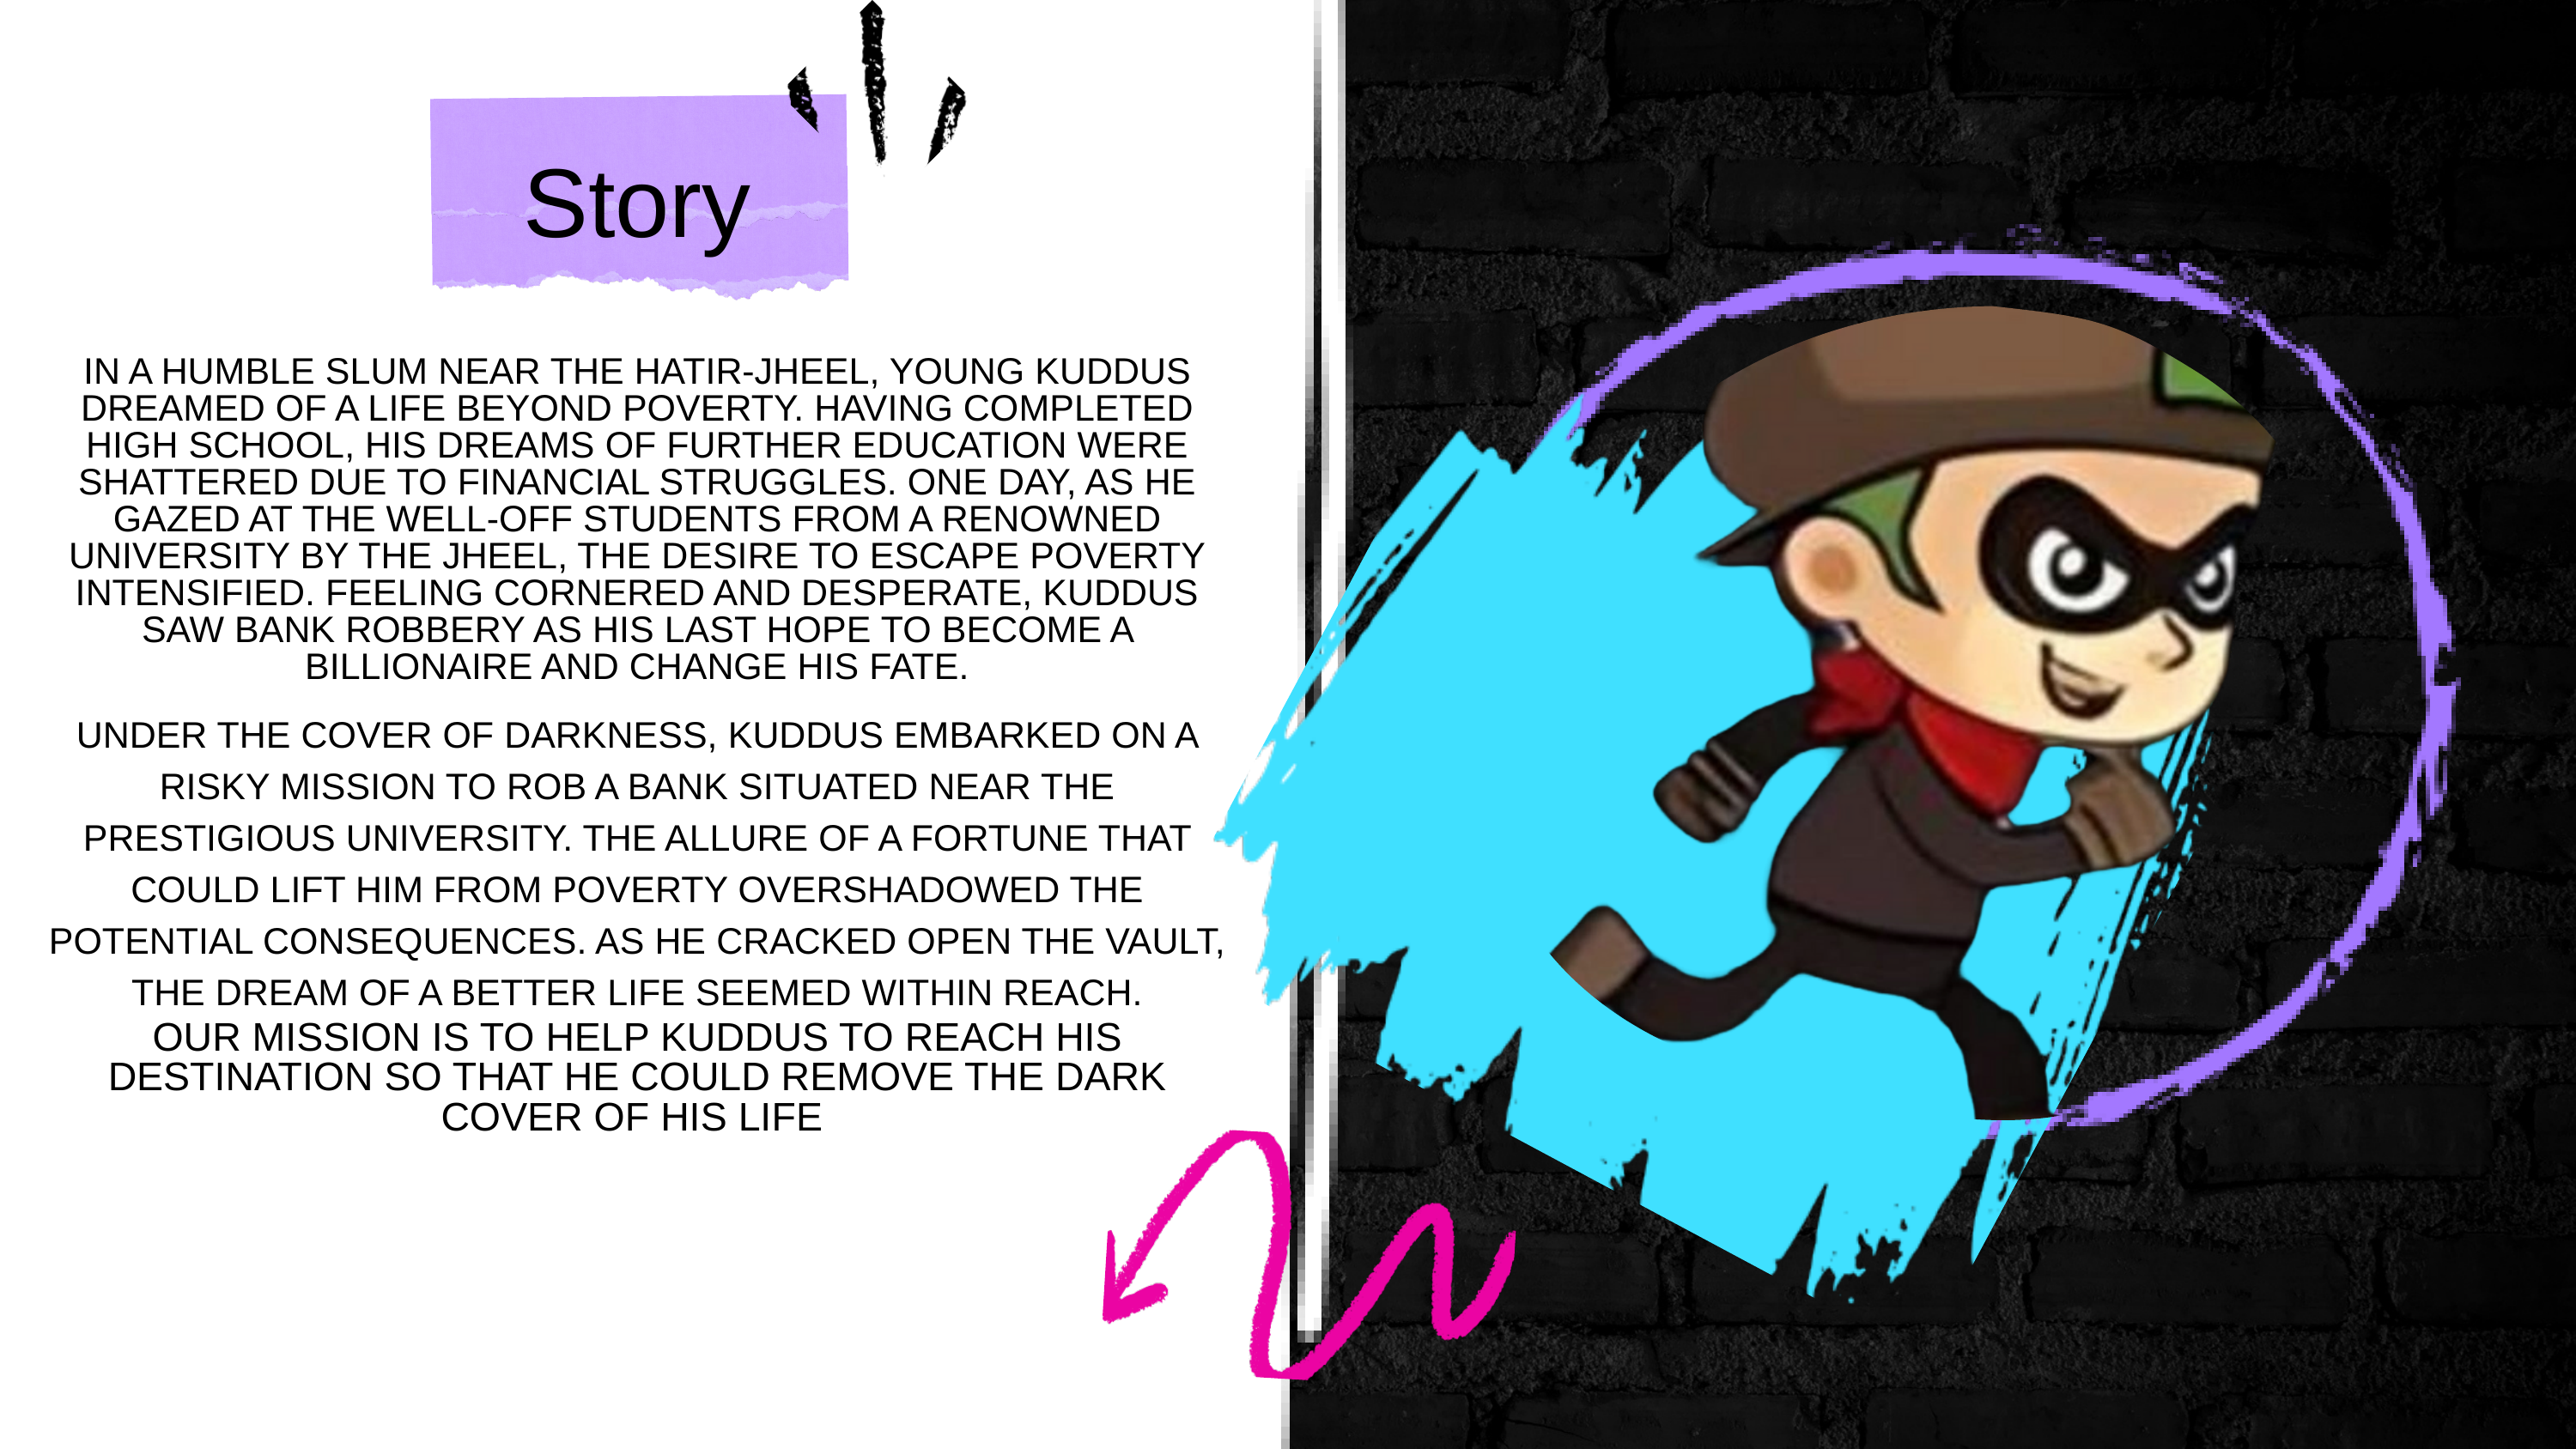

Story

IN A HUMBLE SLUM NEAR THE HATIR-JHEEL, YOUNG KUDDUS DREAMED OF A LIFE BEYOND POVERTY. HAVING COMPLETED HIGH SCHOOL, HIS DREAMS OF FURTHER EDUCATION WERE SHATTERED DUE TO FINANCIAL STRUGGLES. ONE DAY, AS HE GAZED AT THE WELL-OFF STUDENTS FROM A RENOWNED UNIVERSITY BY THE JHEEL, THE DESIRE TO ESCAPE POVERTY INTENSIFIED. FEELING CORNERED AND DESPERATE, KUDDUS SAW BANK ROBBERY AS HIS LAST HOPE TO BECOME A BILLIONAIRE AND CHANGE HIS FATE.

UNDER THE COVER OF DARKNESS, KUDDUS EMBARKED ON A RISKY MISSION TO ROB A BANK SITUATED NEAR THE PRESTIGIOUS UNIVERSITY. THE ALLURE OF A FORTUNE THAT COULD LIFT HIM FROM POVERTY OVERSHADOWED THE POTENTIAL CONSEQUENCES. AS HE CRACKED OPEN THE VAULT, THE DREAM OF A BETTER LIFE SEEMED WITHIN REACH.
OUR MISSION IS TO HELP KUDDUS TO REACH HIS DESTINATION SO THAT HE COULD REMOVE THE DARK COVER OF HIS LIFE